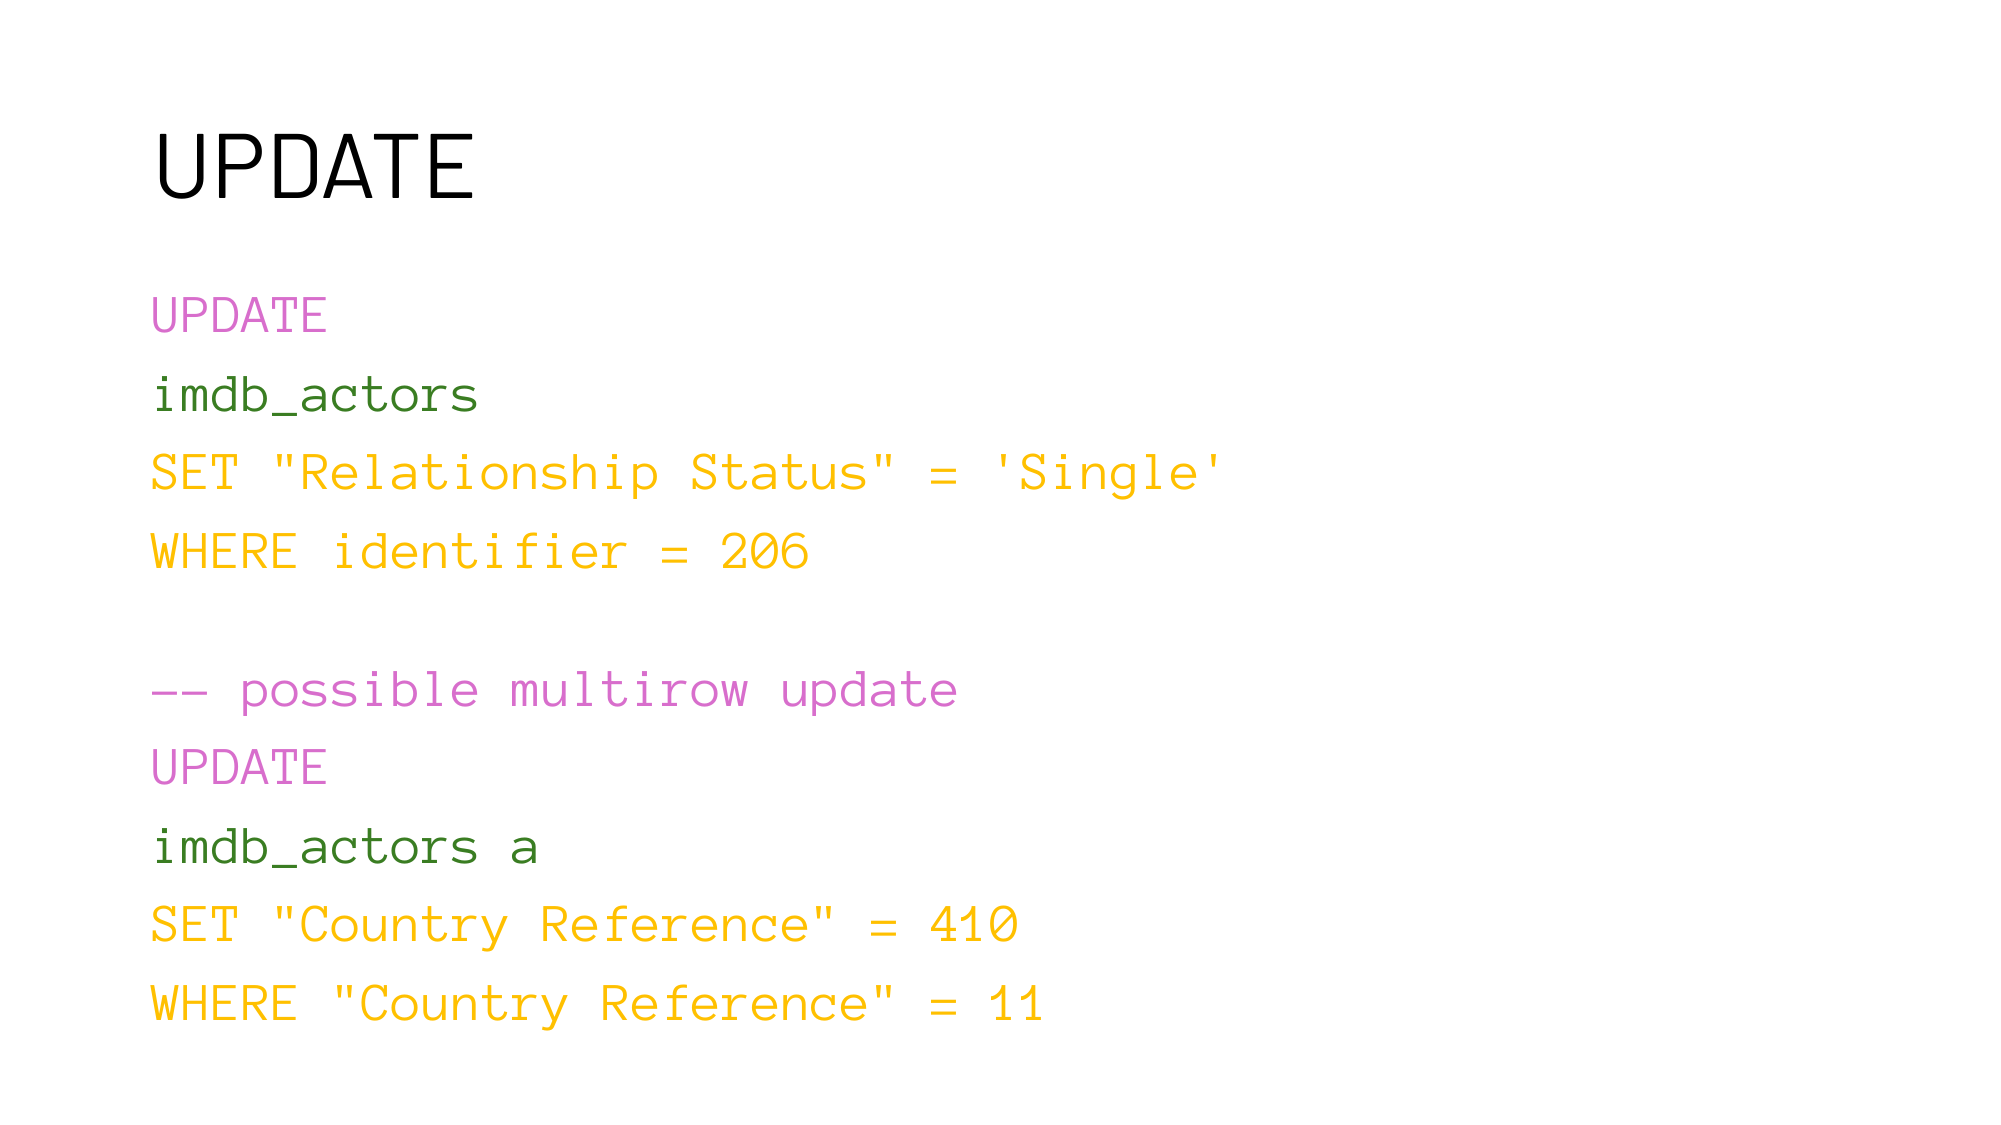

# UPDATE
UPDATE
imdb_actors
SET "Relationship Status" = 'Single'
WHERE identifier = 206
-- possible multirow update
UPDATE
imdb_actors a
SET "Country Reference" = 410
WHERE "Country Reference" = 11